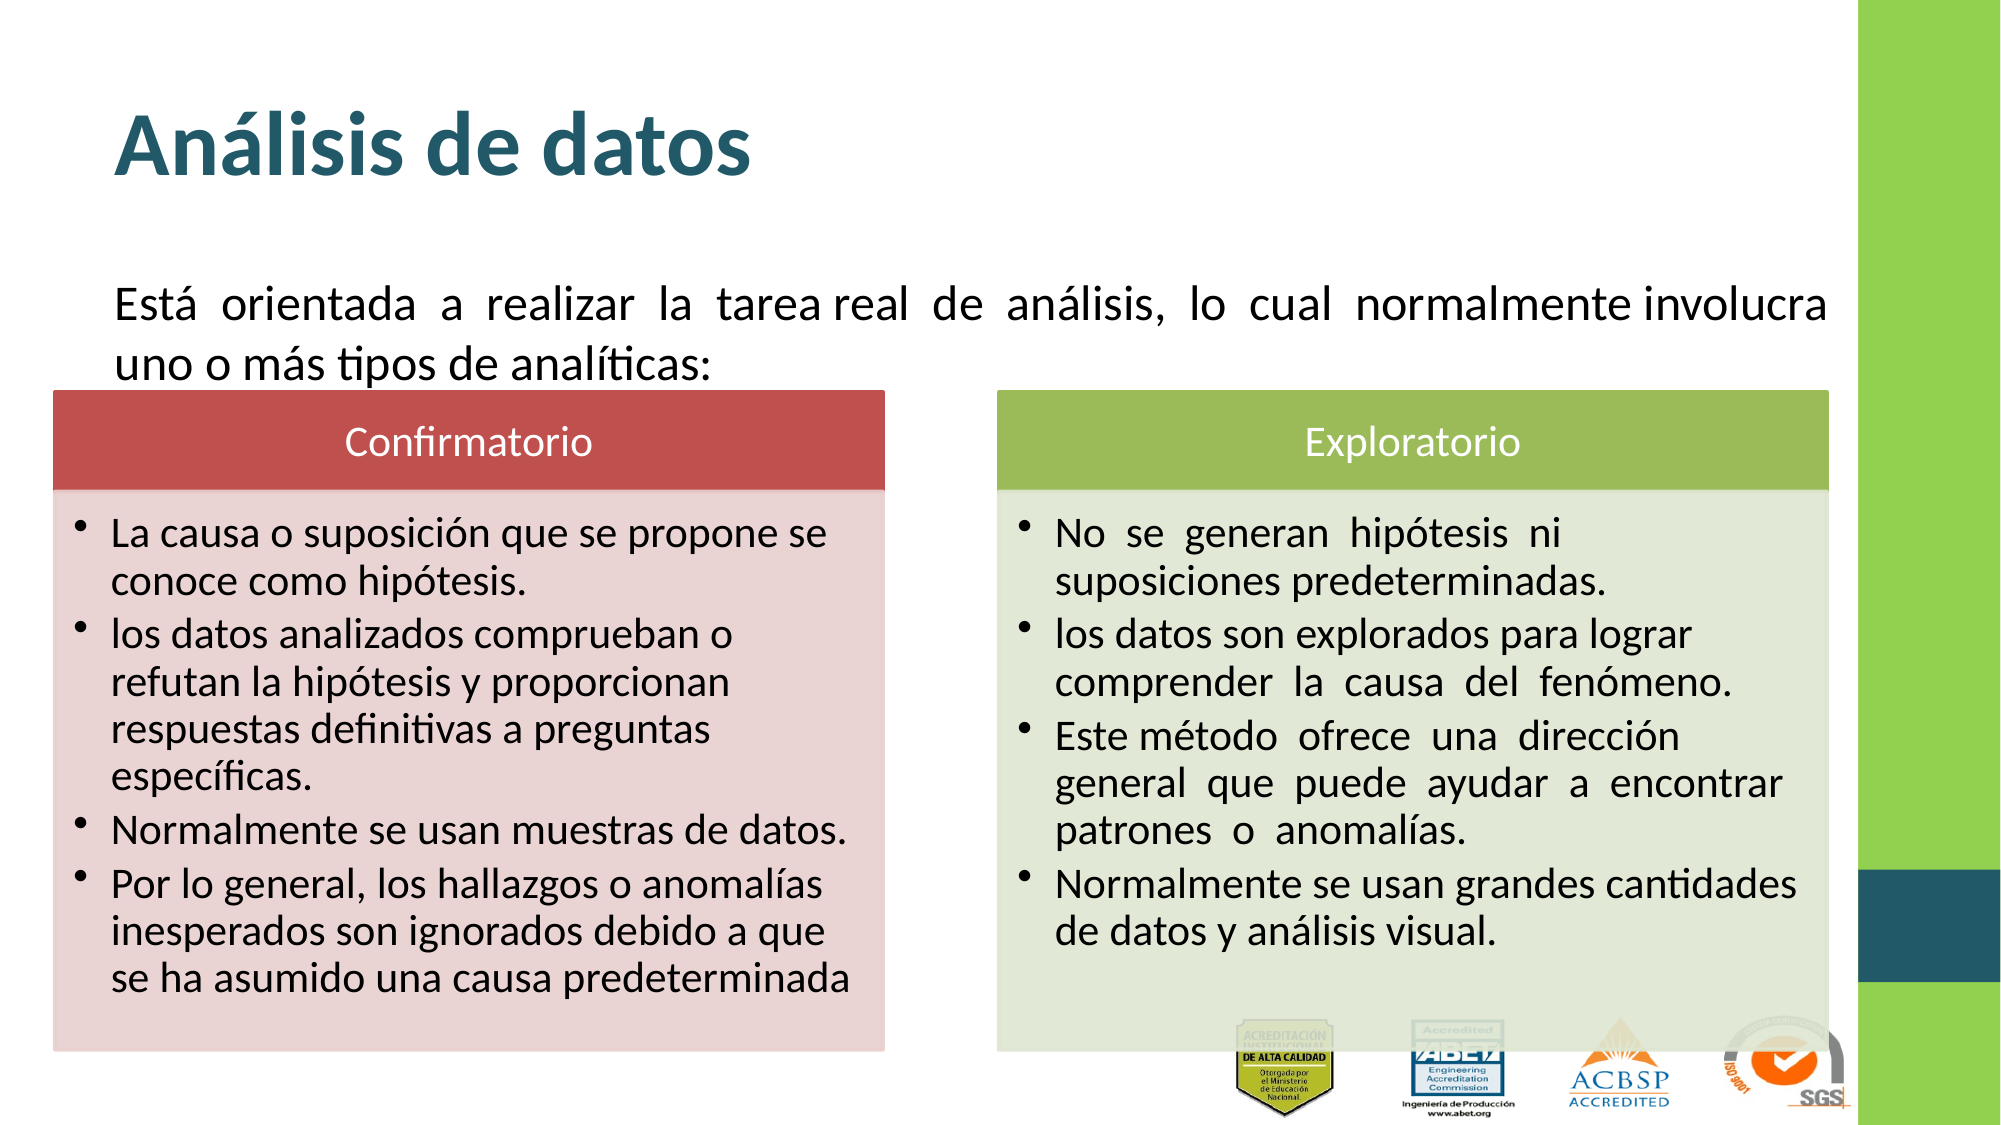

# Análisis de datos
Está  orientada  a  realizar  la  tarea real  de  análisis,  lo  cual  normalmente involucra uno o más tipos de analíticas:

Confirmatorio
La causa o suposición que se propone se conoce como hipótesis.
los datos analizados comprueban o refutan la hipótesis y proporcionan respuestas definitivas a preguntas específicas.
Normalmente se usan muestras de datos.
Por lo general, los hallazgos o anomalías inesperados son ignorados debido a que se ha asumido una causa predeterminada
Exploratorio
No  se  generan  hipótesis  ni  suposiciones predeterminadas.
los datos son explorados para lograr comprender  la  causa  del  fenómeno.
Este método  ofrece  una  dirección  general  que  puede  ayudar  a  encontrar  patrones  o  anomalías.
Normalmente se usan grandes cantidades de datos y análisis visual.